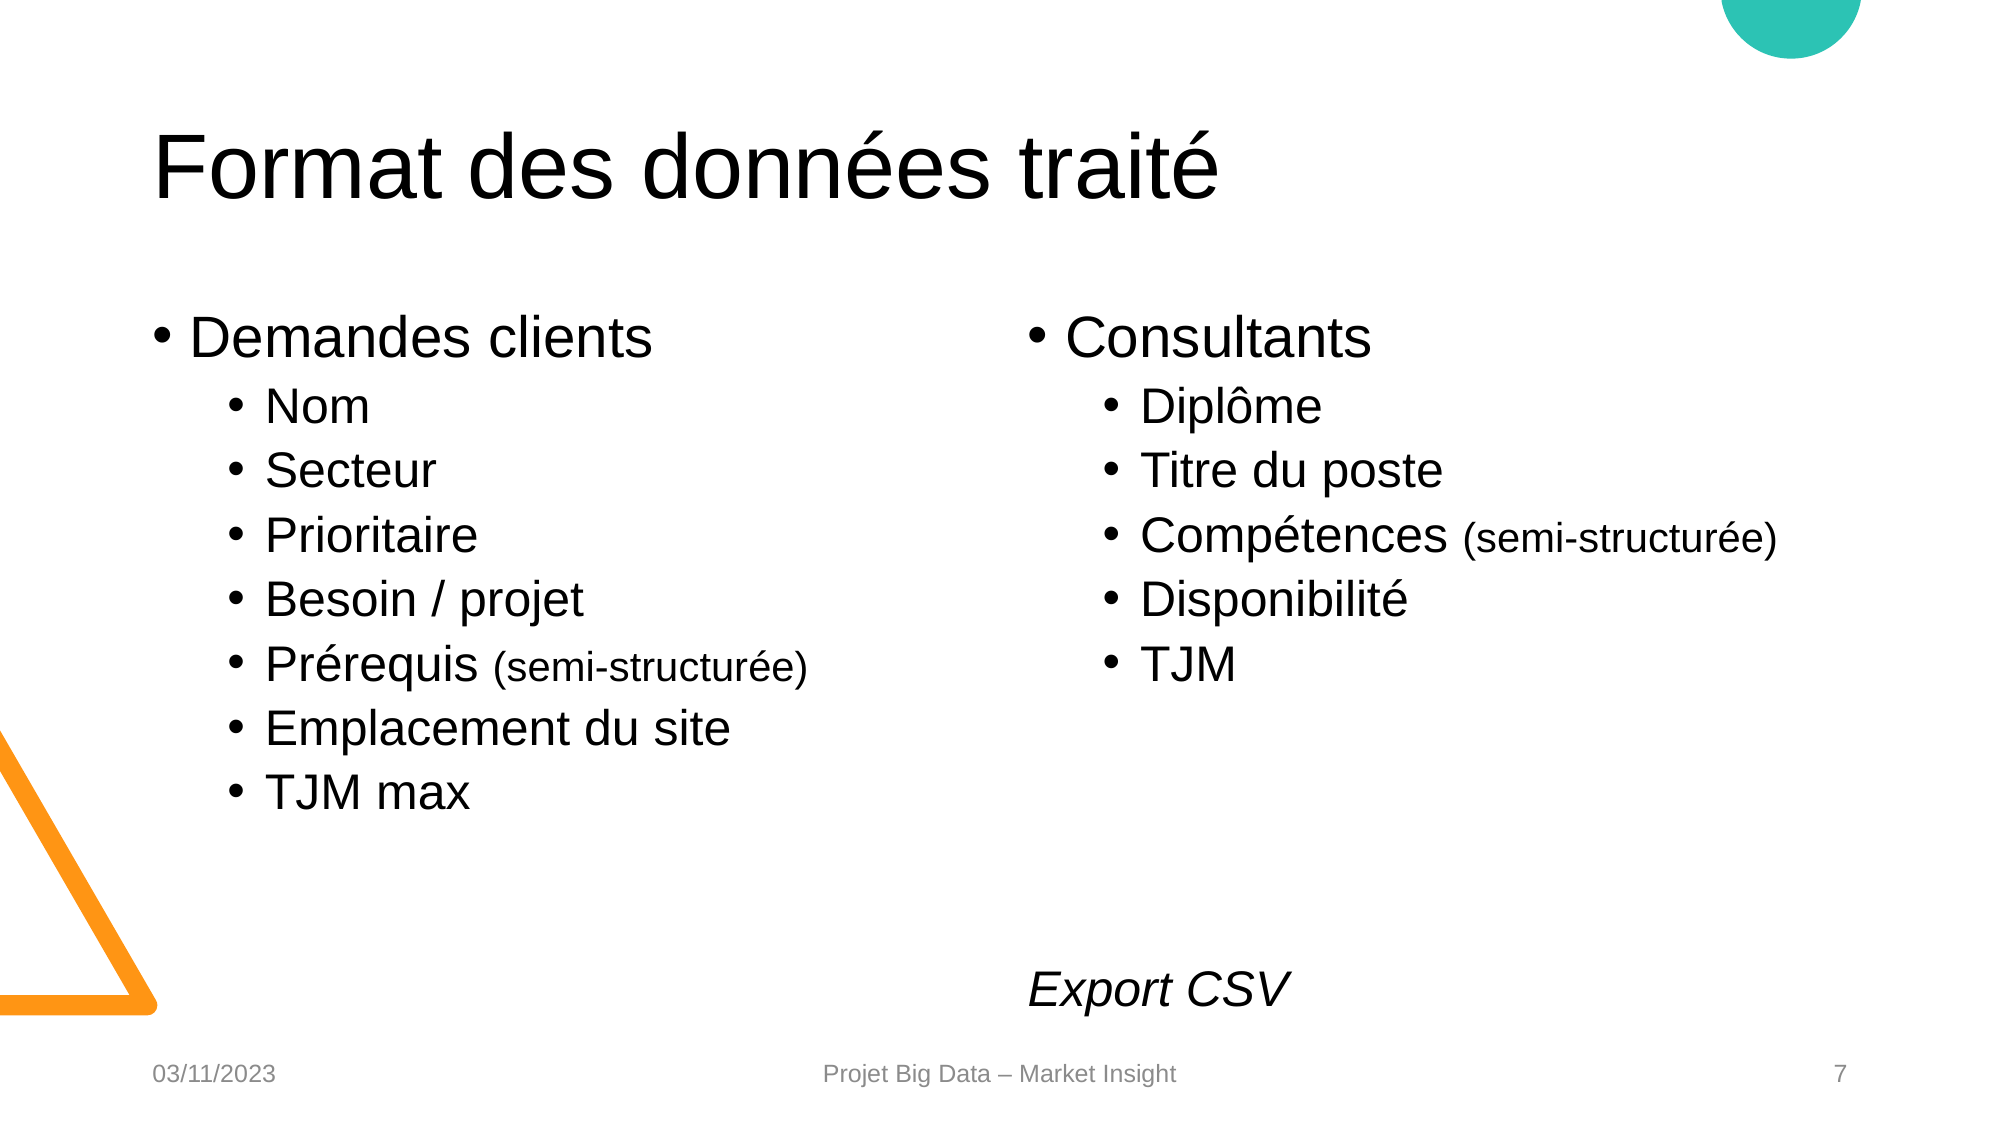

# Format des données traité
Demandes clients
Nom
Secteur
Prioritaire
Besoin / projet
Prérequis (semi-structurée)
Emplacement du site
TJM max
Consultants
Diplôme
Titre du poste
Compétences (semi-structurée)
Disponibilité
TJM

Export CSV
03/11/2023
Projet Big Data – Market Insight
7